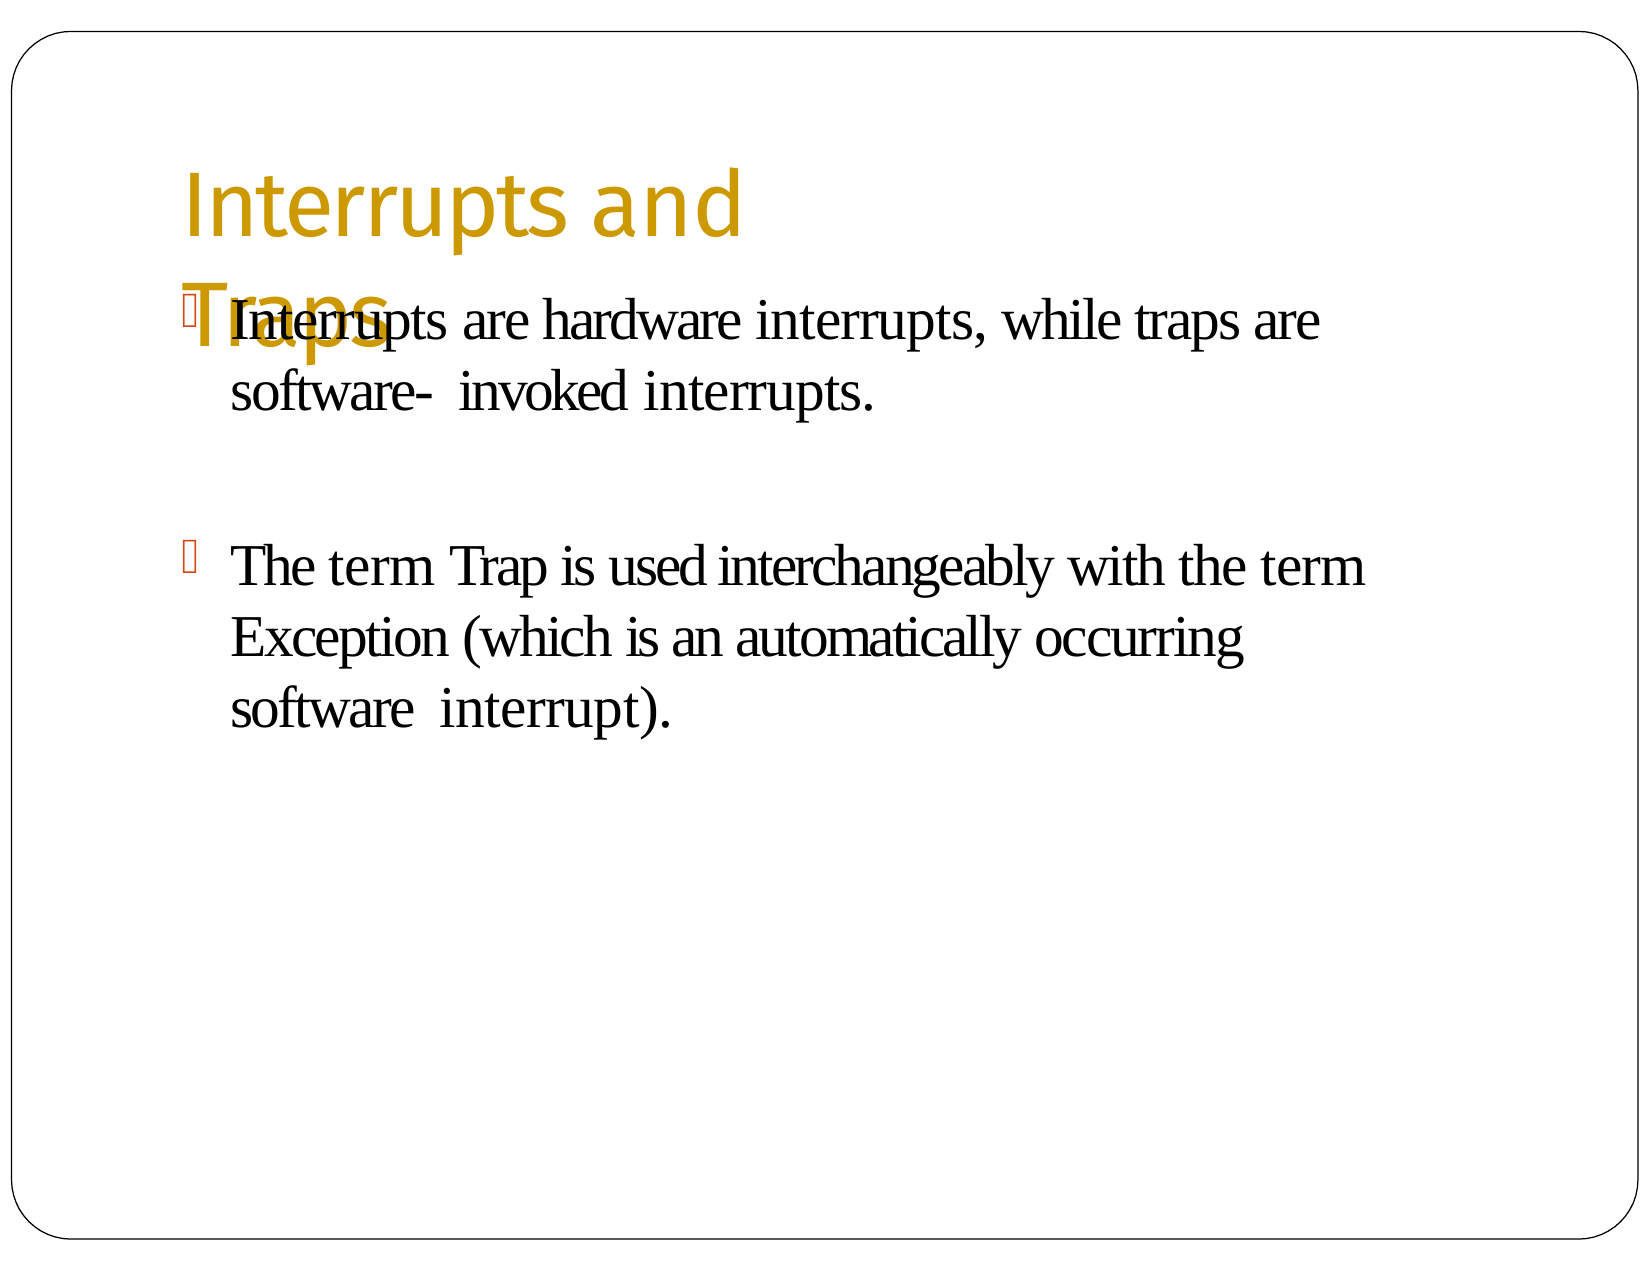

# Interrupts and Traps
Interrupts are hardware interrupts, while traps are software-  invoked interrupts.

The term Trap is used interchangeably with the term  Exception (which is an automatically occurring software  interrupt).